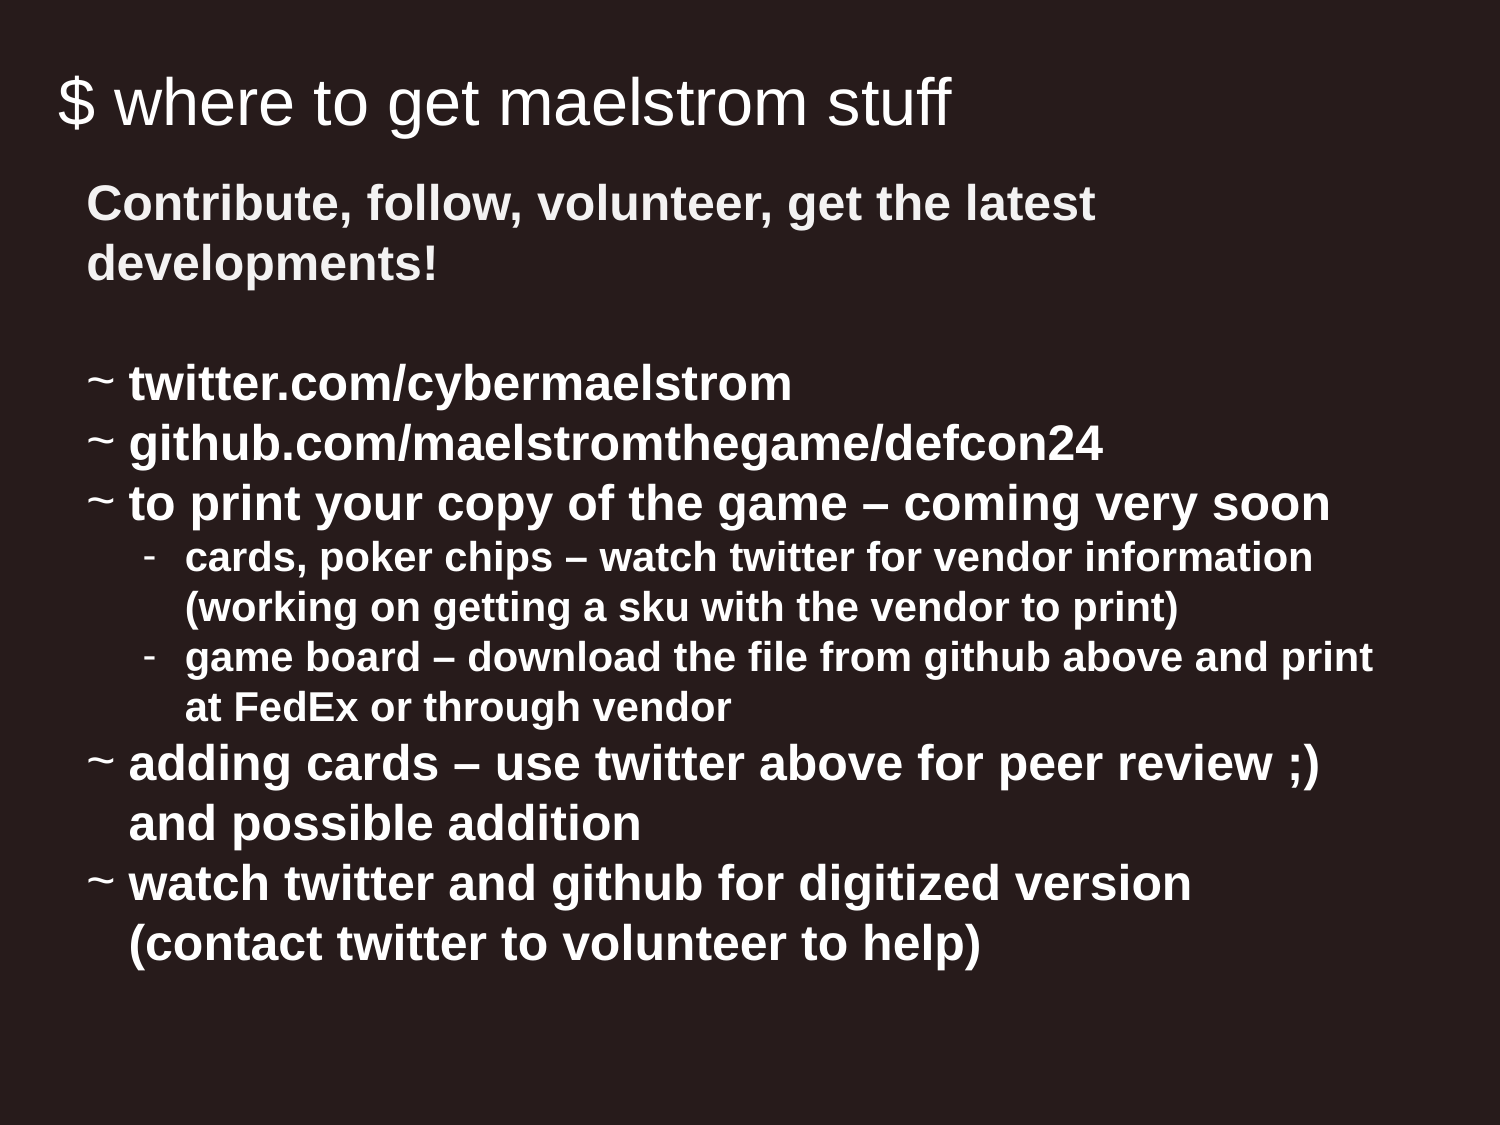

$ where to get maelstrom stuff
Contribute, follow, volunteer, get the latest developments!

twitter.com/cybermaelstrom
github.com/maelstromthegame/defcon24
to print your copy of the game – coming very soon
cards, poker chips – watch twitter for vendor information (working on getting a sku with the vendor to print)
game board – download the file from github above and print at FedEx or through vendor
adding cards – use twitter above for peer review ;) and possible addition
watch twitter and github for digitized version (contact twitter to volunteer to help)